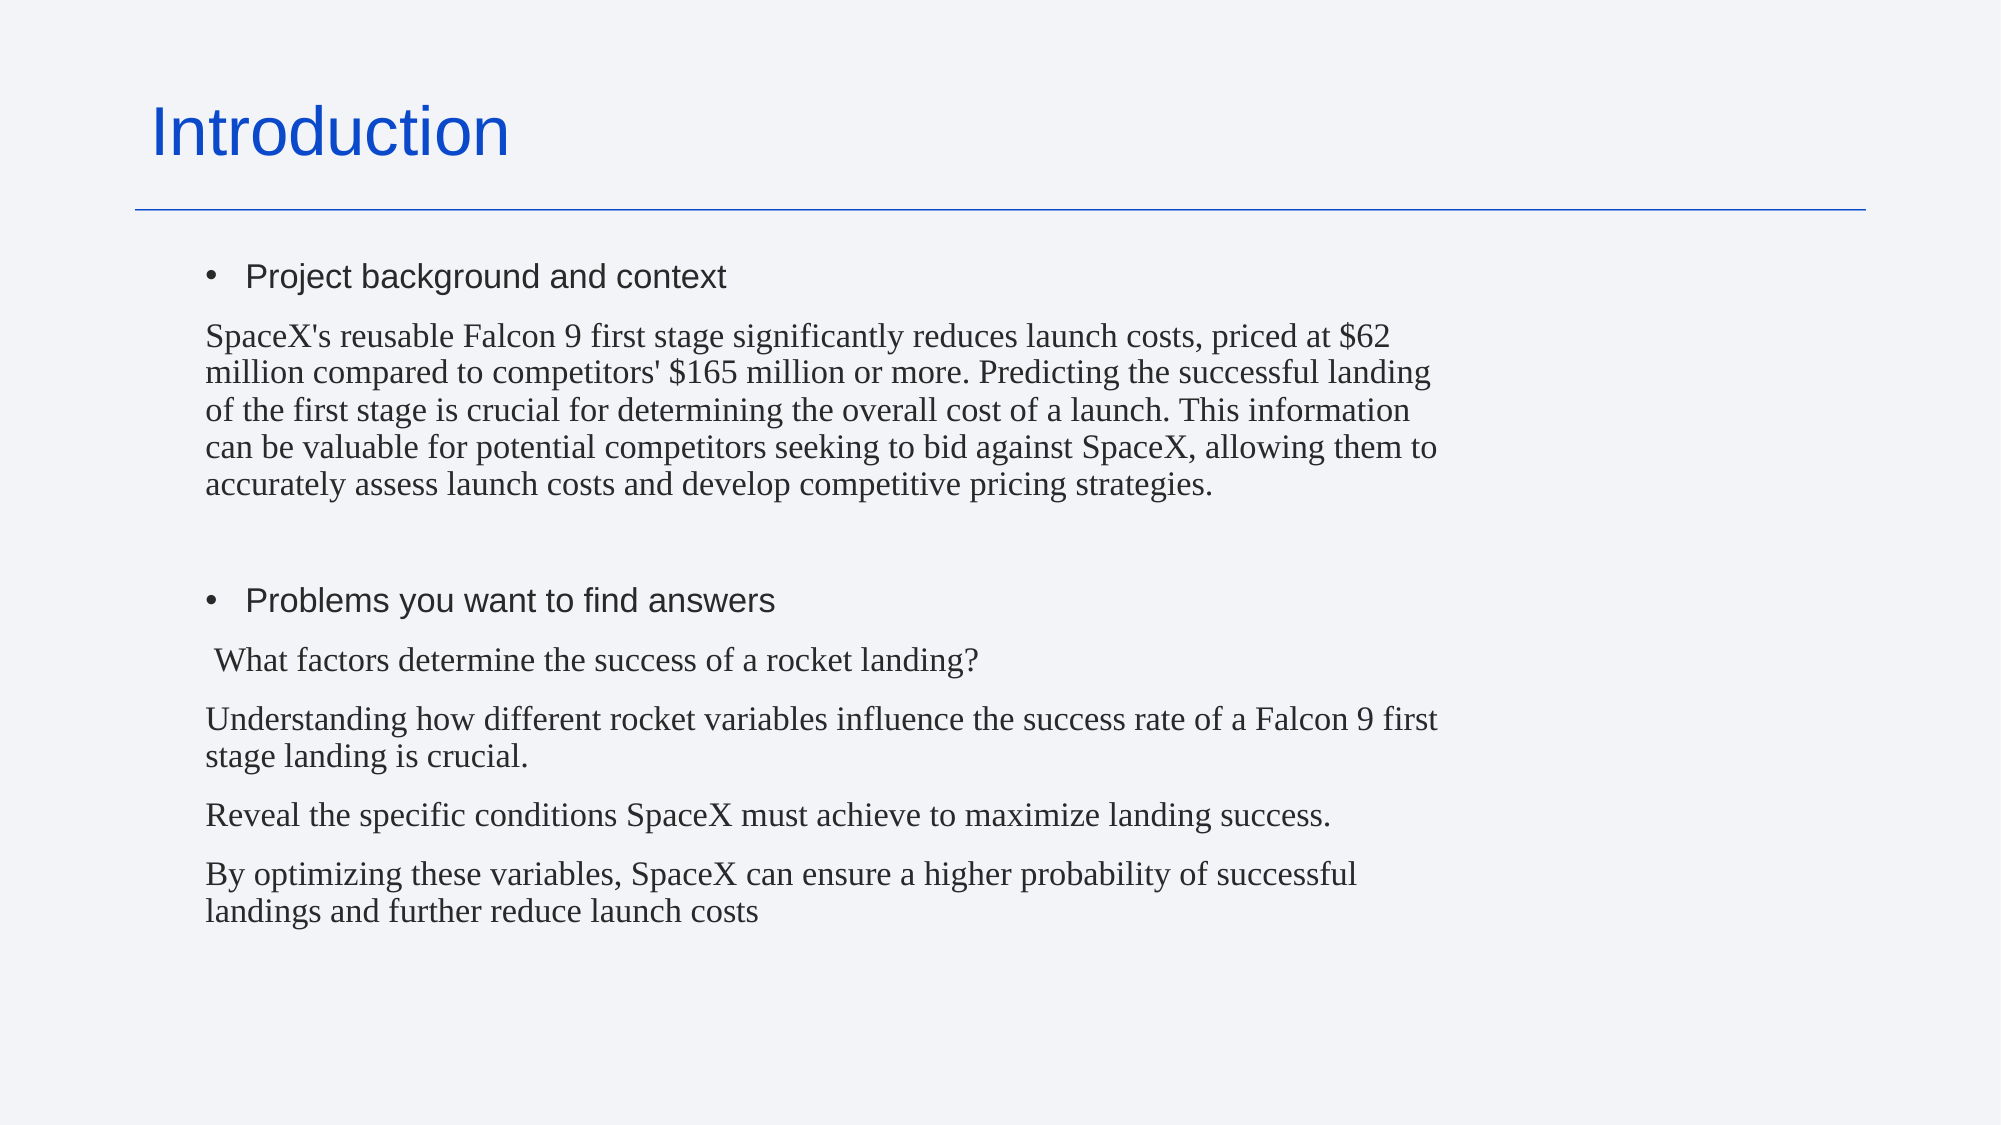

Introduction
Project background and context
SpaceX's reusable Falcon 9 first stage significantly reduces launch costs, priced at $62 million compared to competitors' $165 million or more. Predicting the successful landing of the first stage is crucial for determining the overall cost of a launch. This information can be valuable for potential competitors seeking to bid against SpaceX, allowing them to accurately assess launch costs and develop competitive pricing strategies.

Problems you want to find answers
 What factors determine the success of a rocket landing?
Understanding how different rocket variables influence the success rate of a Falcon 9 first stage landing is crucial.
Reveal the specific conditions SpaceX must achieve to maximize landing success.
By optimizing these variables, SpaceX can ensure a higher probability of successful landings and further reduce launch costs